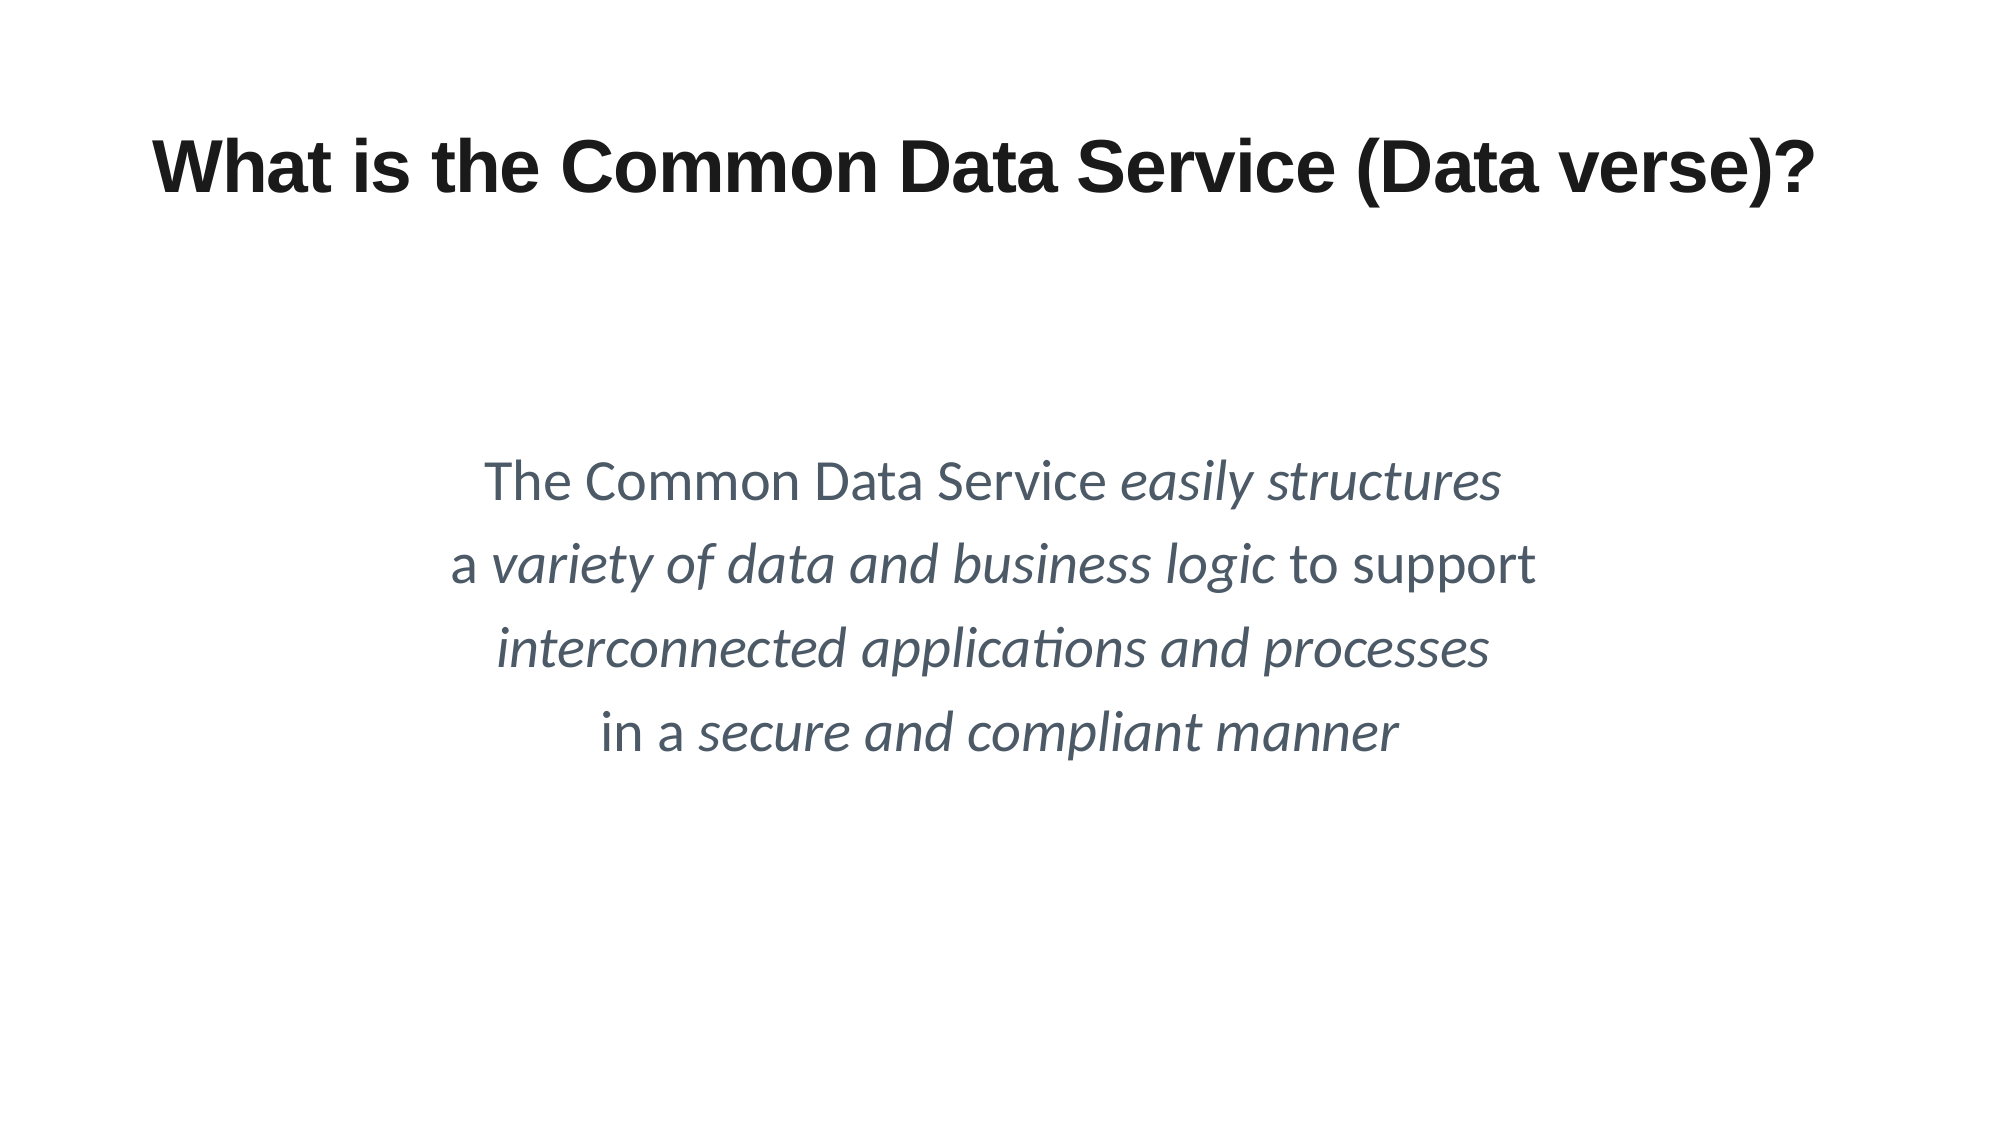

# What is the Common Data Service (Data verse)?
The Common Data Service easily structures
a variety of data and business logic to support
interconnected applications and processes
in a secure and compliant manner